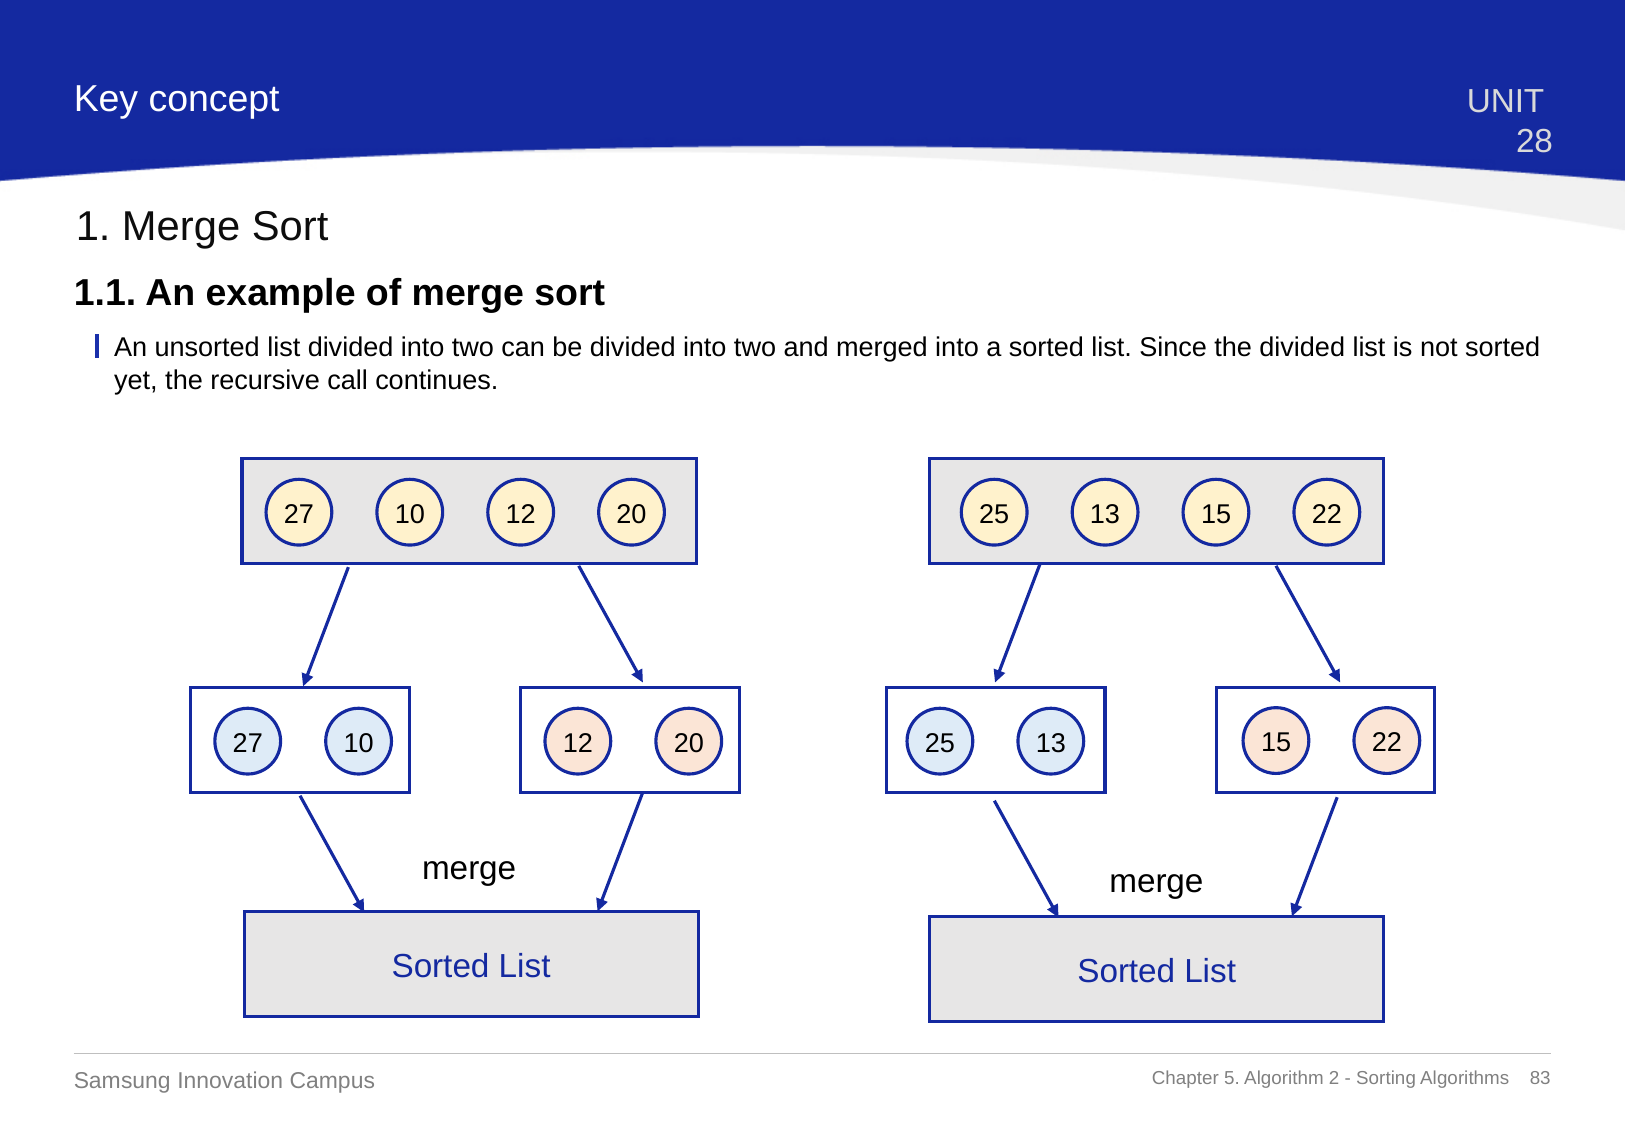

Key concept
UNIT  28
1. Merge Sort
1.1. An example of merge sort
An unsorted list divided into two can be divided into two and merged into a sorted list. Since the divided list is not sorted yet, the recursive call continues.

27
10
12
20

27
10
12
20
merge
Sorted List

25
13
15
22

15
22
25
13
merge
Sorted List